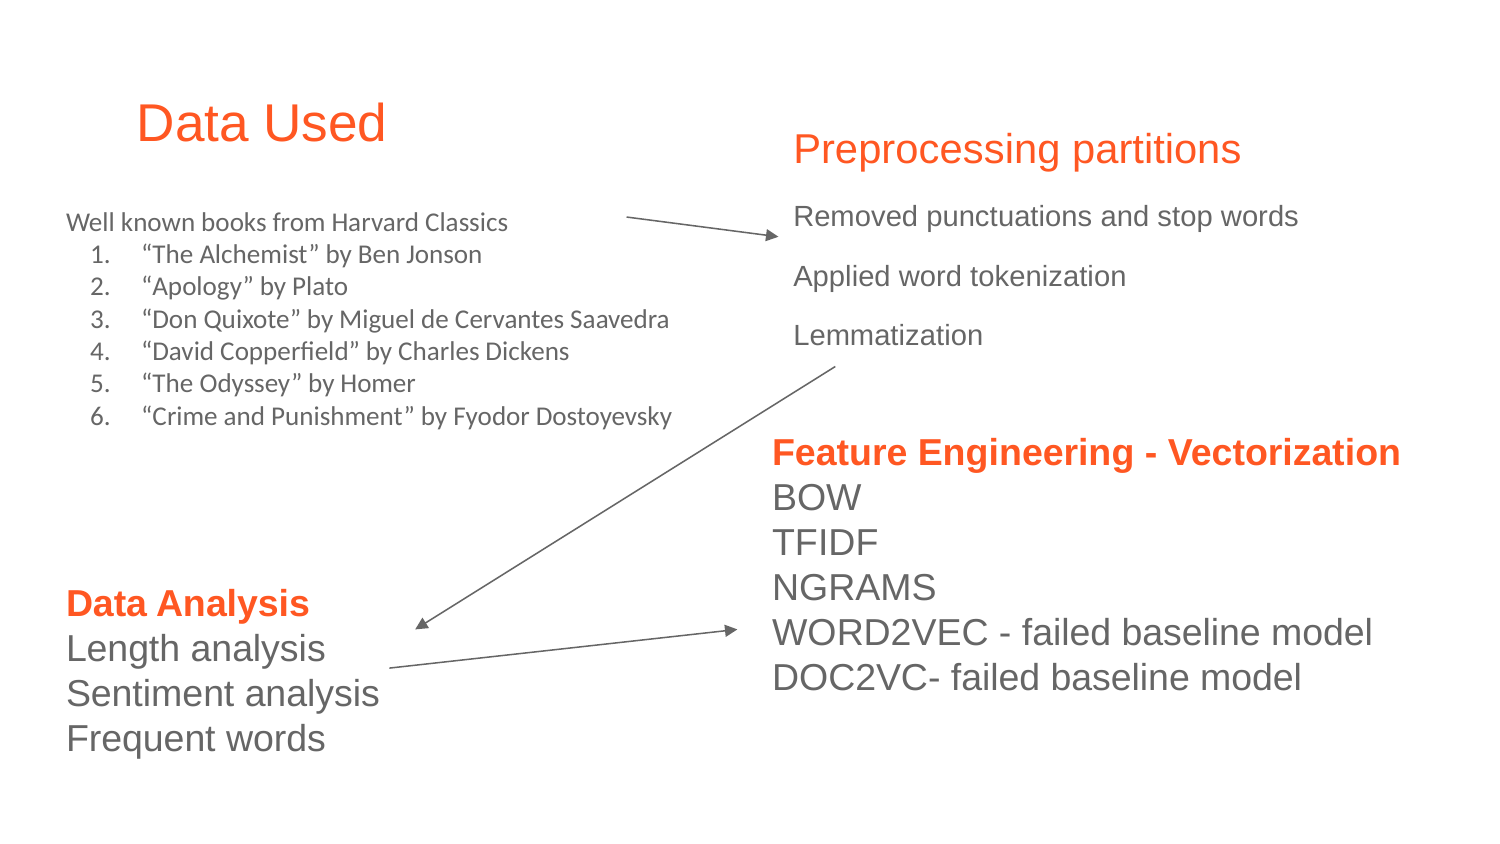

# Data Used

Preprocessing partitions
Removed punctuations and stop words
Applied word tokenization
Lemmatization
Well known books from Harvard Classics
“The Alchemist” by Ben Jonson
“Apology” by Plato
“Don Quixote” by Miguel de Cervantes Saavedra
“David Copperfield” by Charles Dickens
“The Odyssey” by Homer
“Crime and Punishment” by Fyodor Dostoyevsky

Feature Engineering - Vectorization
BOW
TFIDF
NGRAMS
WORD2VEC - failed baseline model
DOC2VC- failed baseline model
Data Analysis
Length analysis
Sentiment analysis
Frequent words